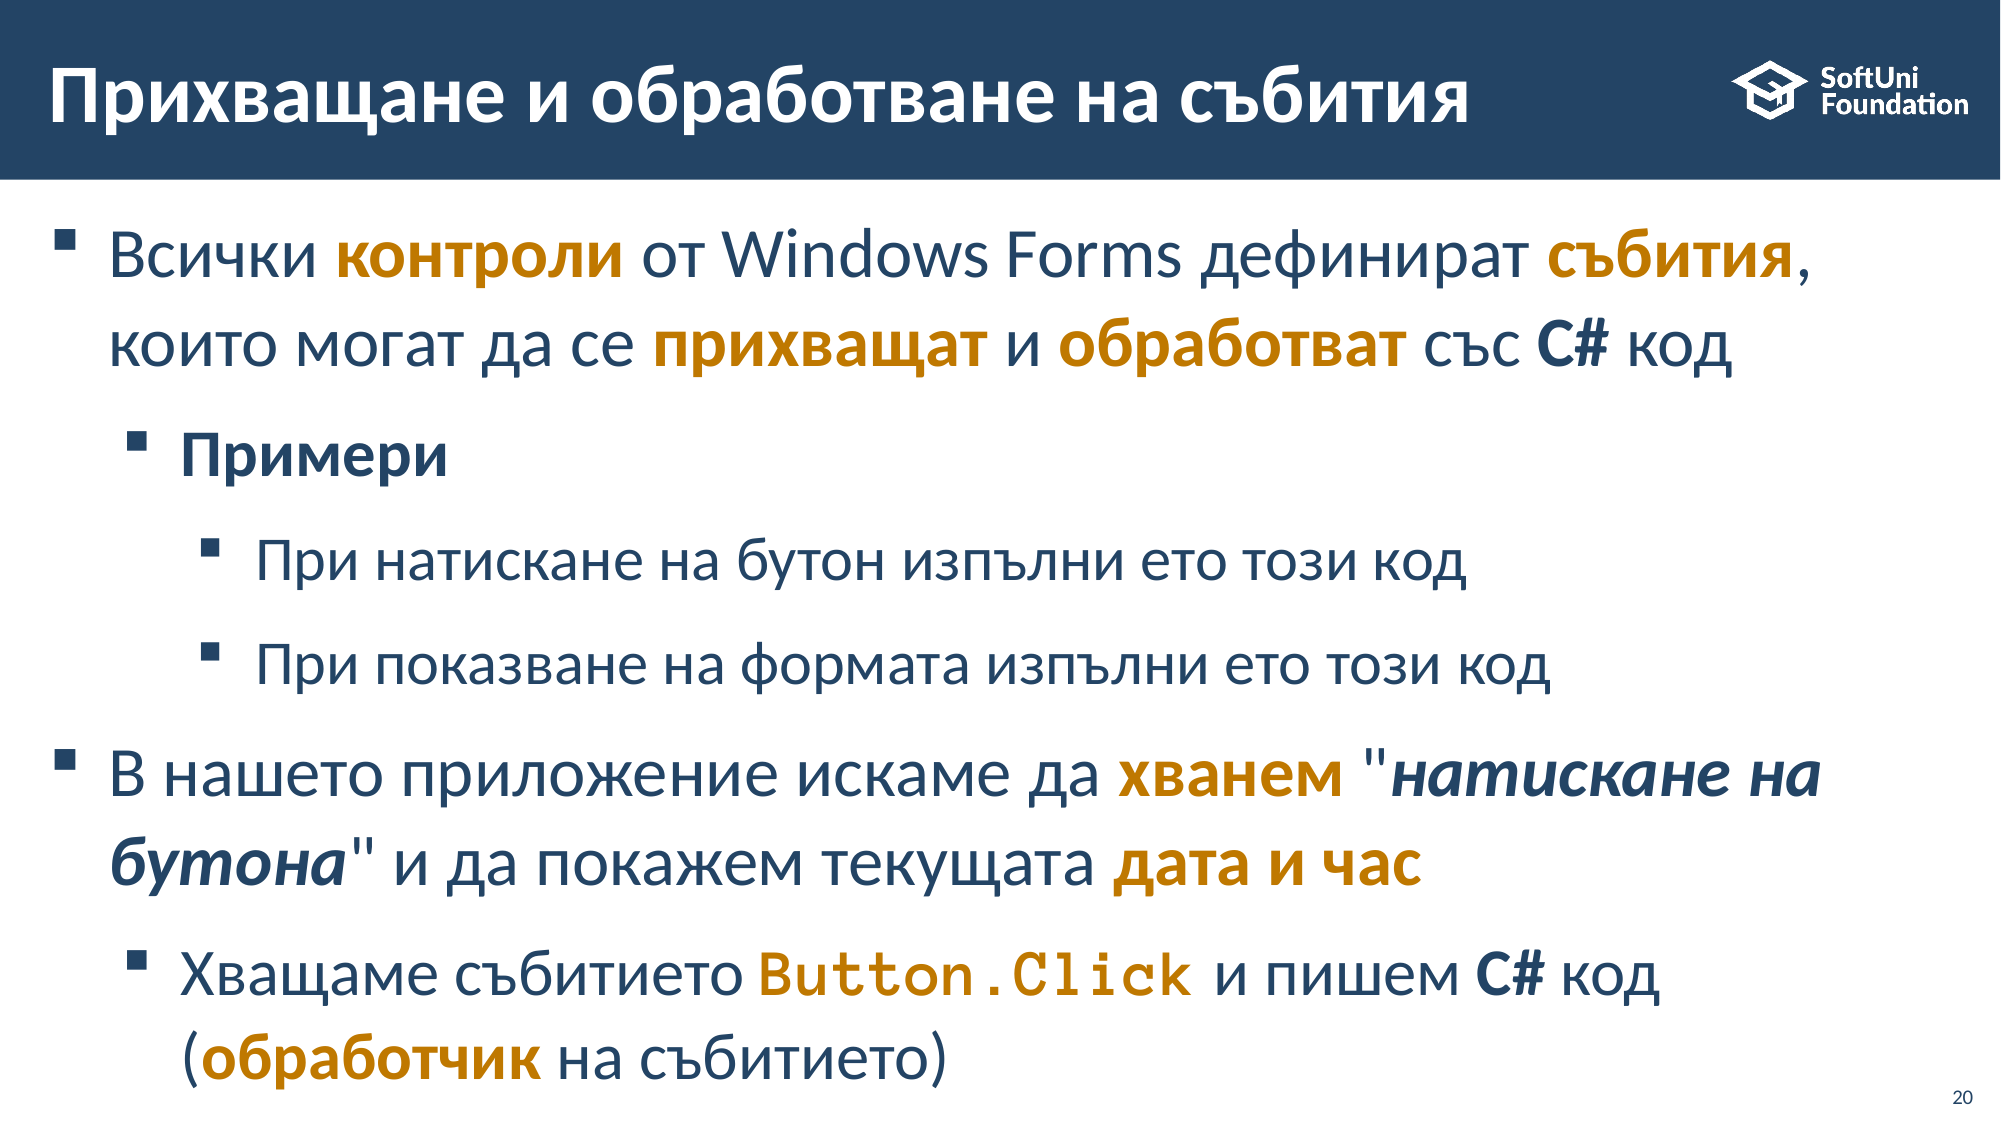

# Прихващане и обработване на събития
Всички контроли от Windows Forms дефинират събития, които могат да се прихващат и обработват със C# код
Примери
При натискане на бутон изпълни ето този код
При показване на формата изпълни ето този код
В нашето приложение искаме да хванем "натискане на бутона" и да покажем текущата дата и час
Хващаме събитието Button.Click и пишем C# код (обработчик на събитието)

20